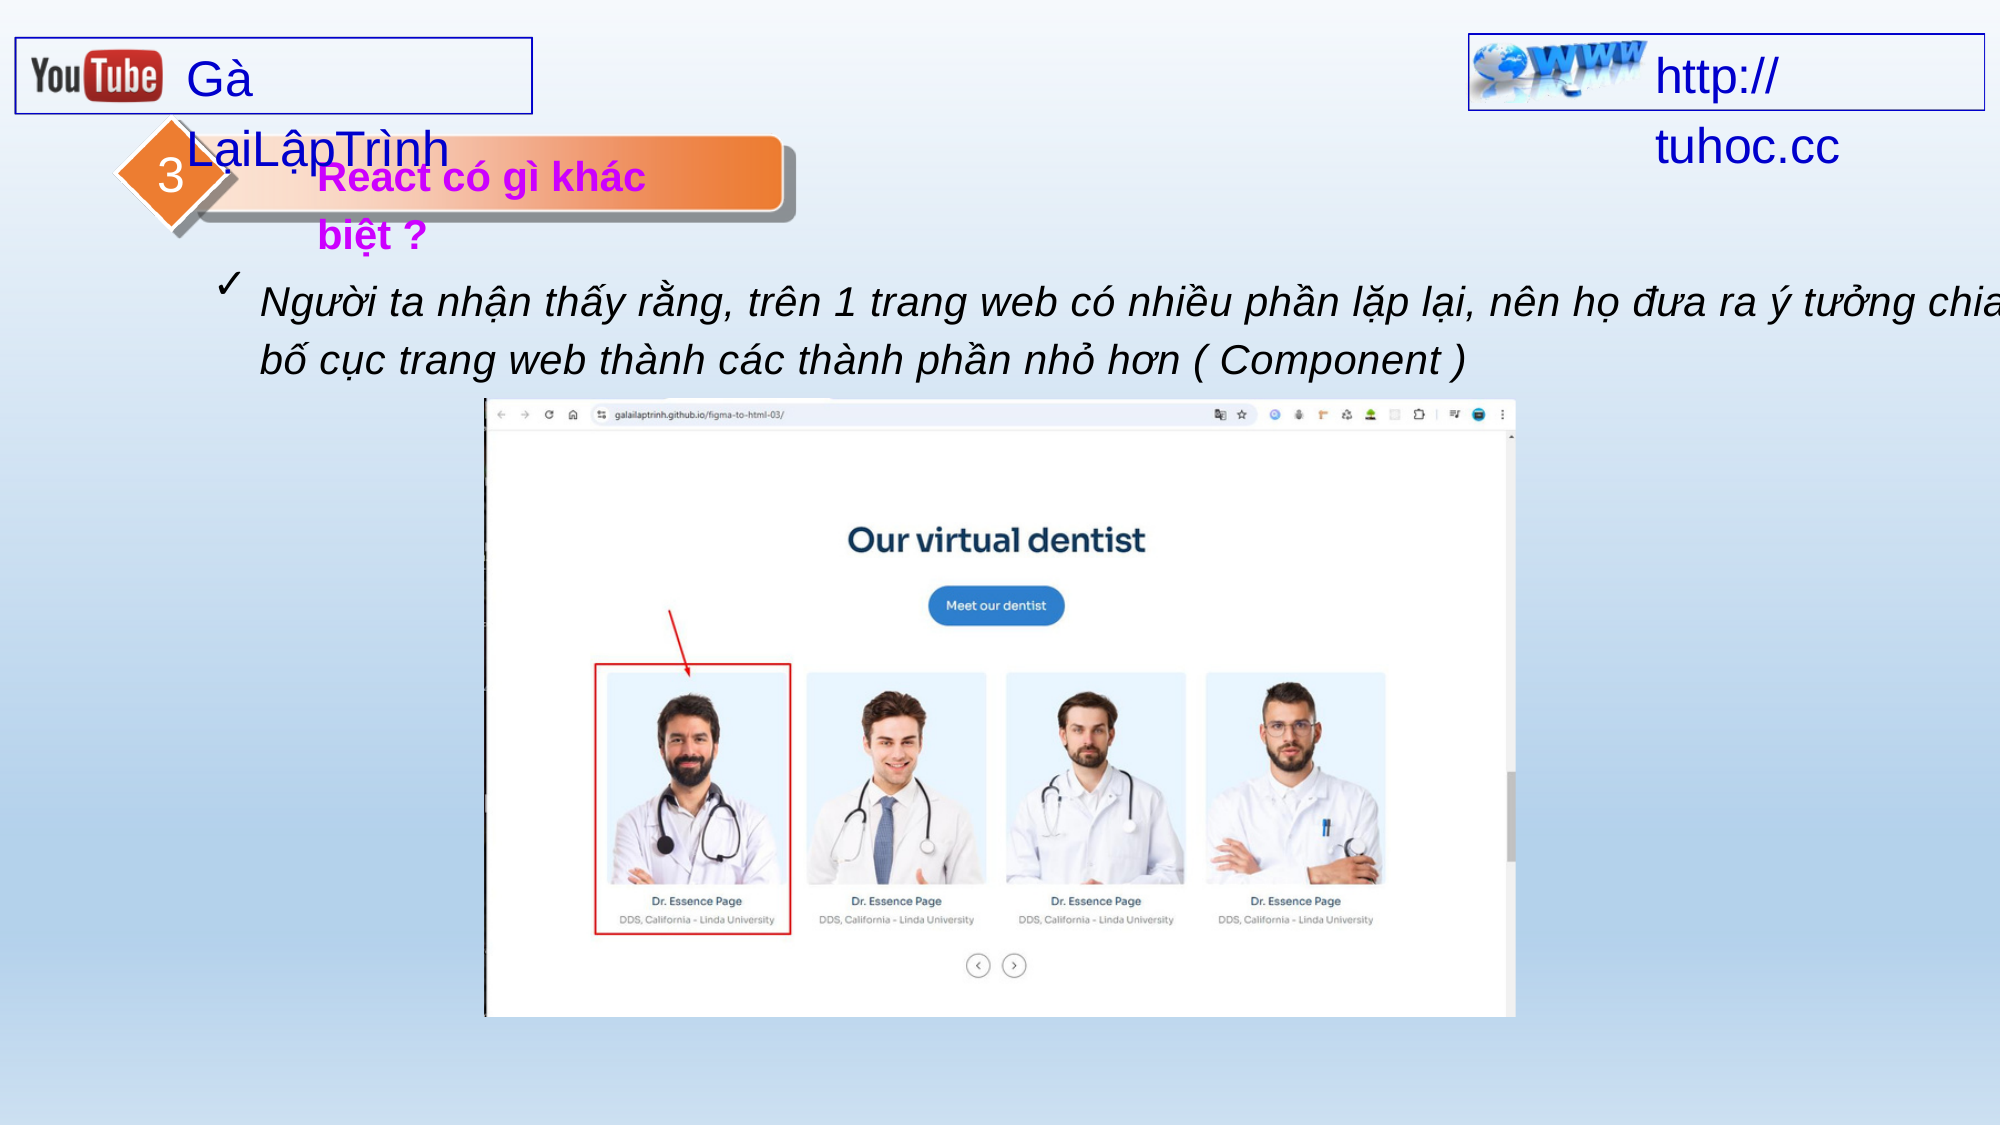

http:// tuhoc.cc

Gà LạiLậpTrình

3
React có gì khác biệt ?

✓
Người ta nhận thấy rằng, trên 1 trang web có nhiều phần lặp lại, nên họ đưa ra ý tưởng chia bố cục trang web thành các thành phần nhỏ hơn ( Component )